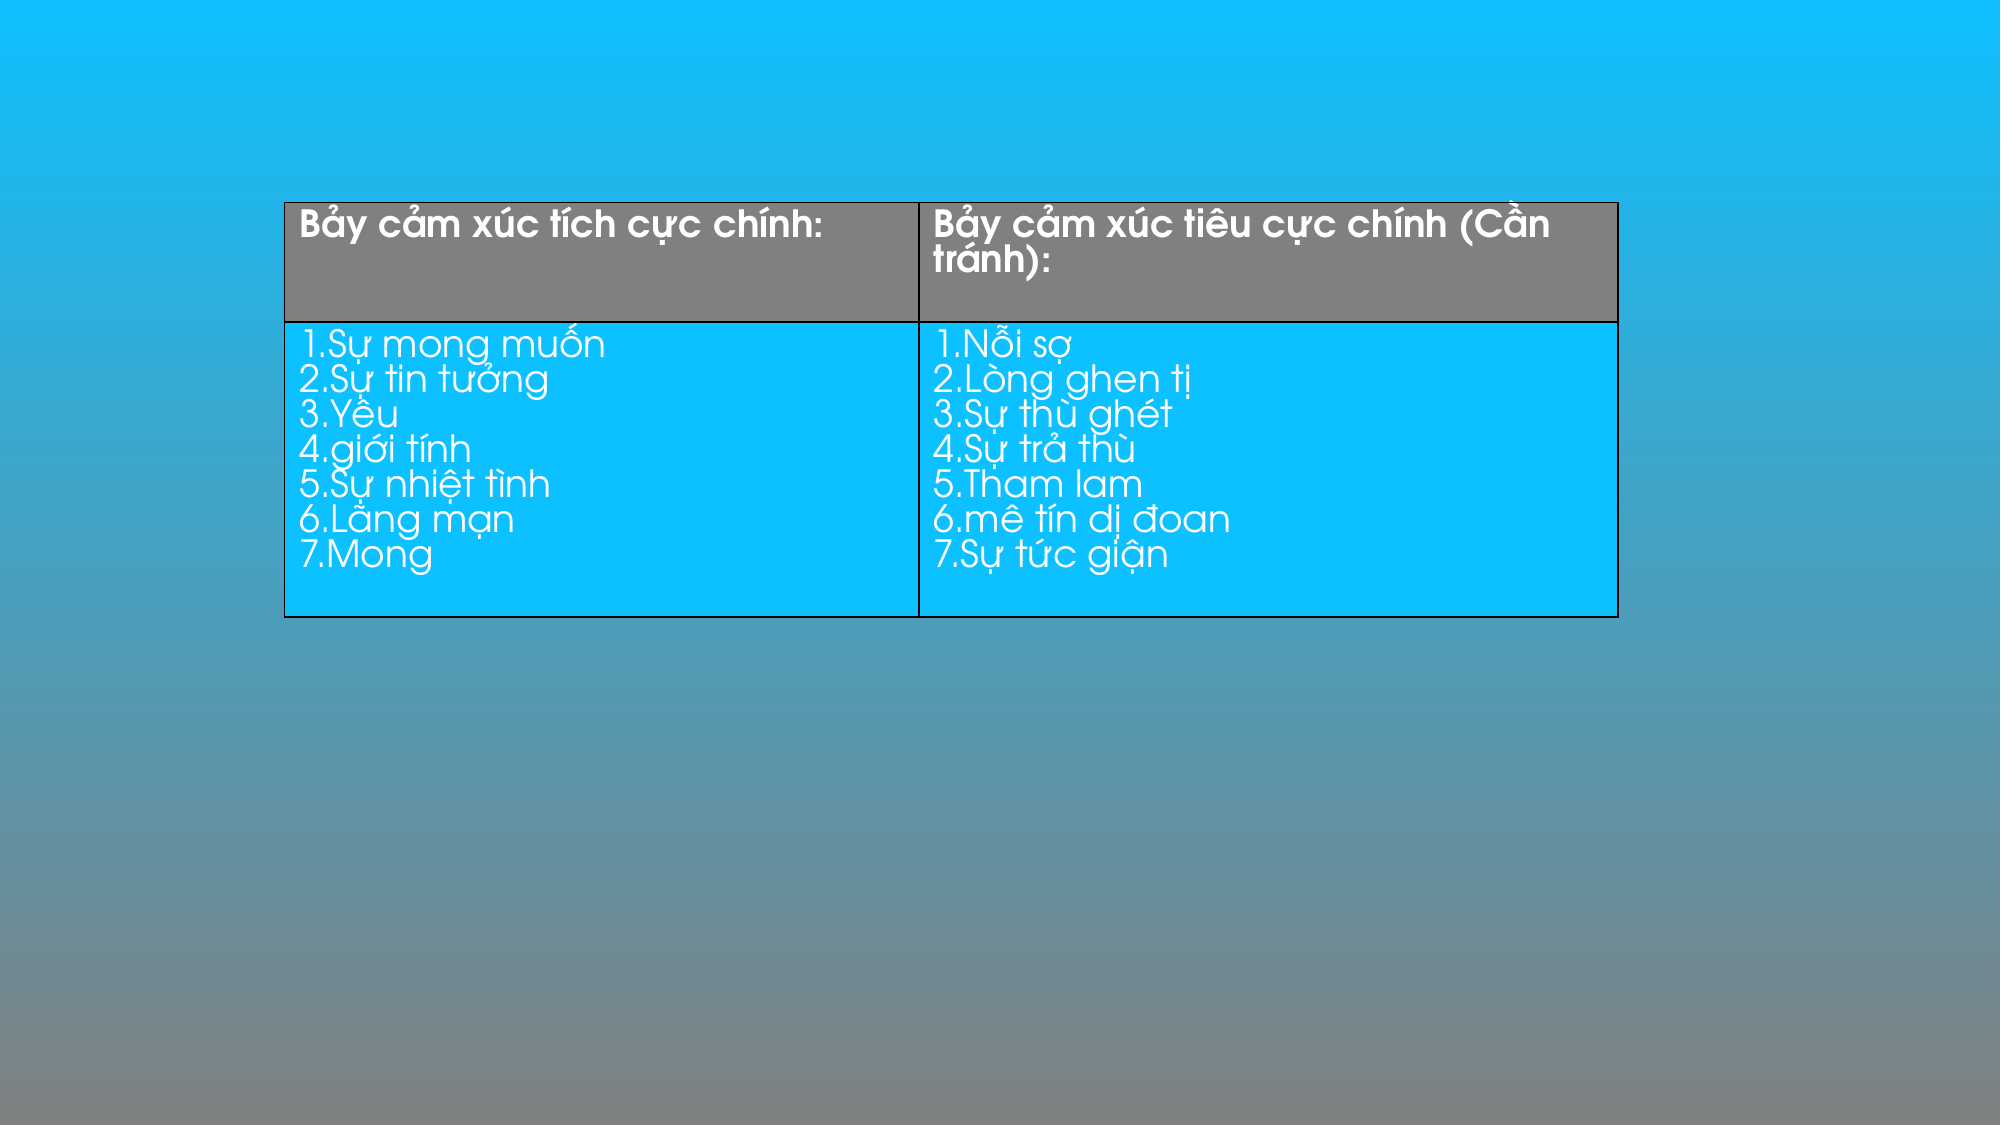

| Bảy cảm xúc tích cực chính: | Bảy cảm xúc tiêu cực chính (Cần tránh): |
| --- | --- |
| 1.Sự mong muốn 2.Sự tin tưởng 3.Yêu 4.giới tính 5.Sự nhiệt tình 6.Lãng mạn 7.Mong | 1.Nỗi sợ 2.Lòng ghen tị 3.Sự thù ghét 4.Sự trả thù 5.Tham lam 6.mê tín dị đoan 7.Sự tức giận |